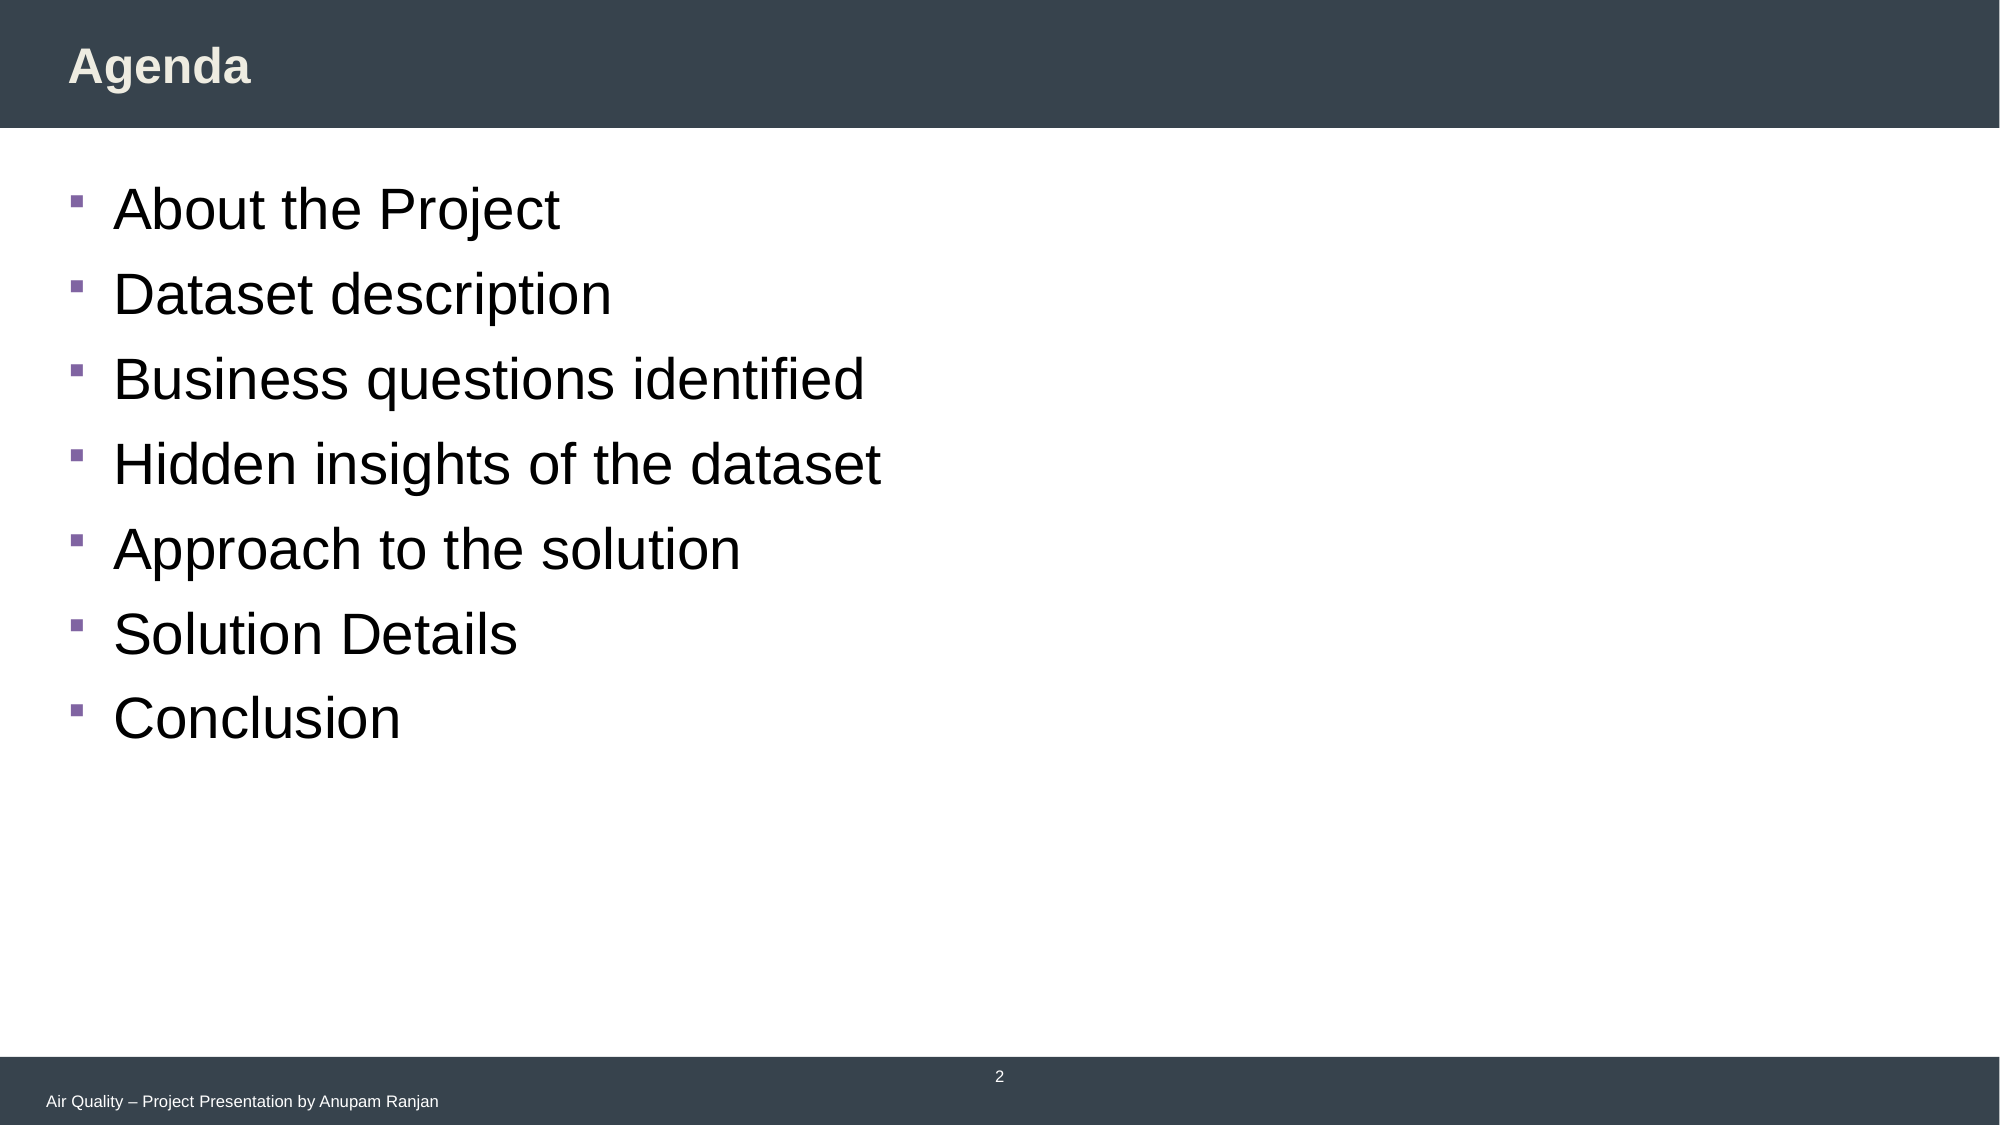

# Agenda
About the Project
Dataset description
Business questions identified
Hidden insights of the dataset
Approach to the solution
Solution Details
Conclusion

2
Air Quality – Project Presentation by Anupam Ranjan